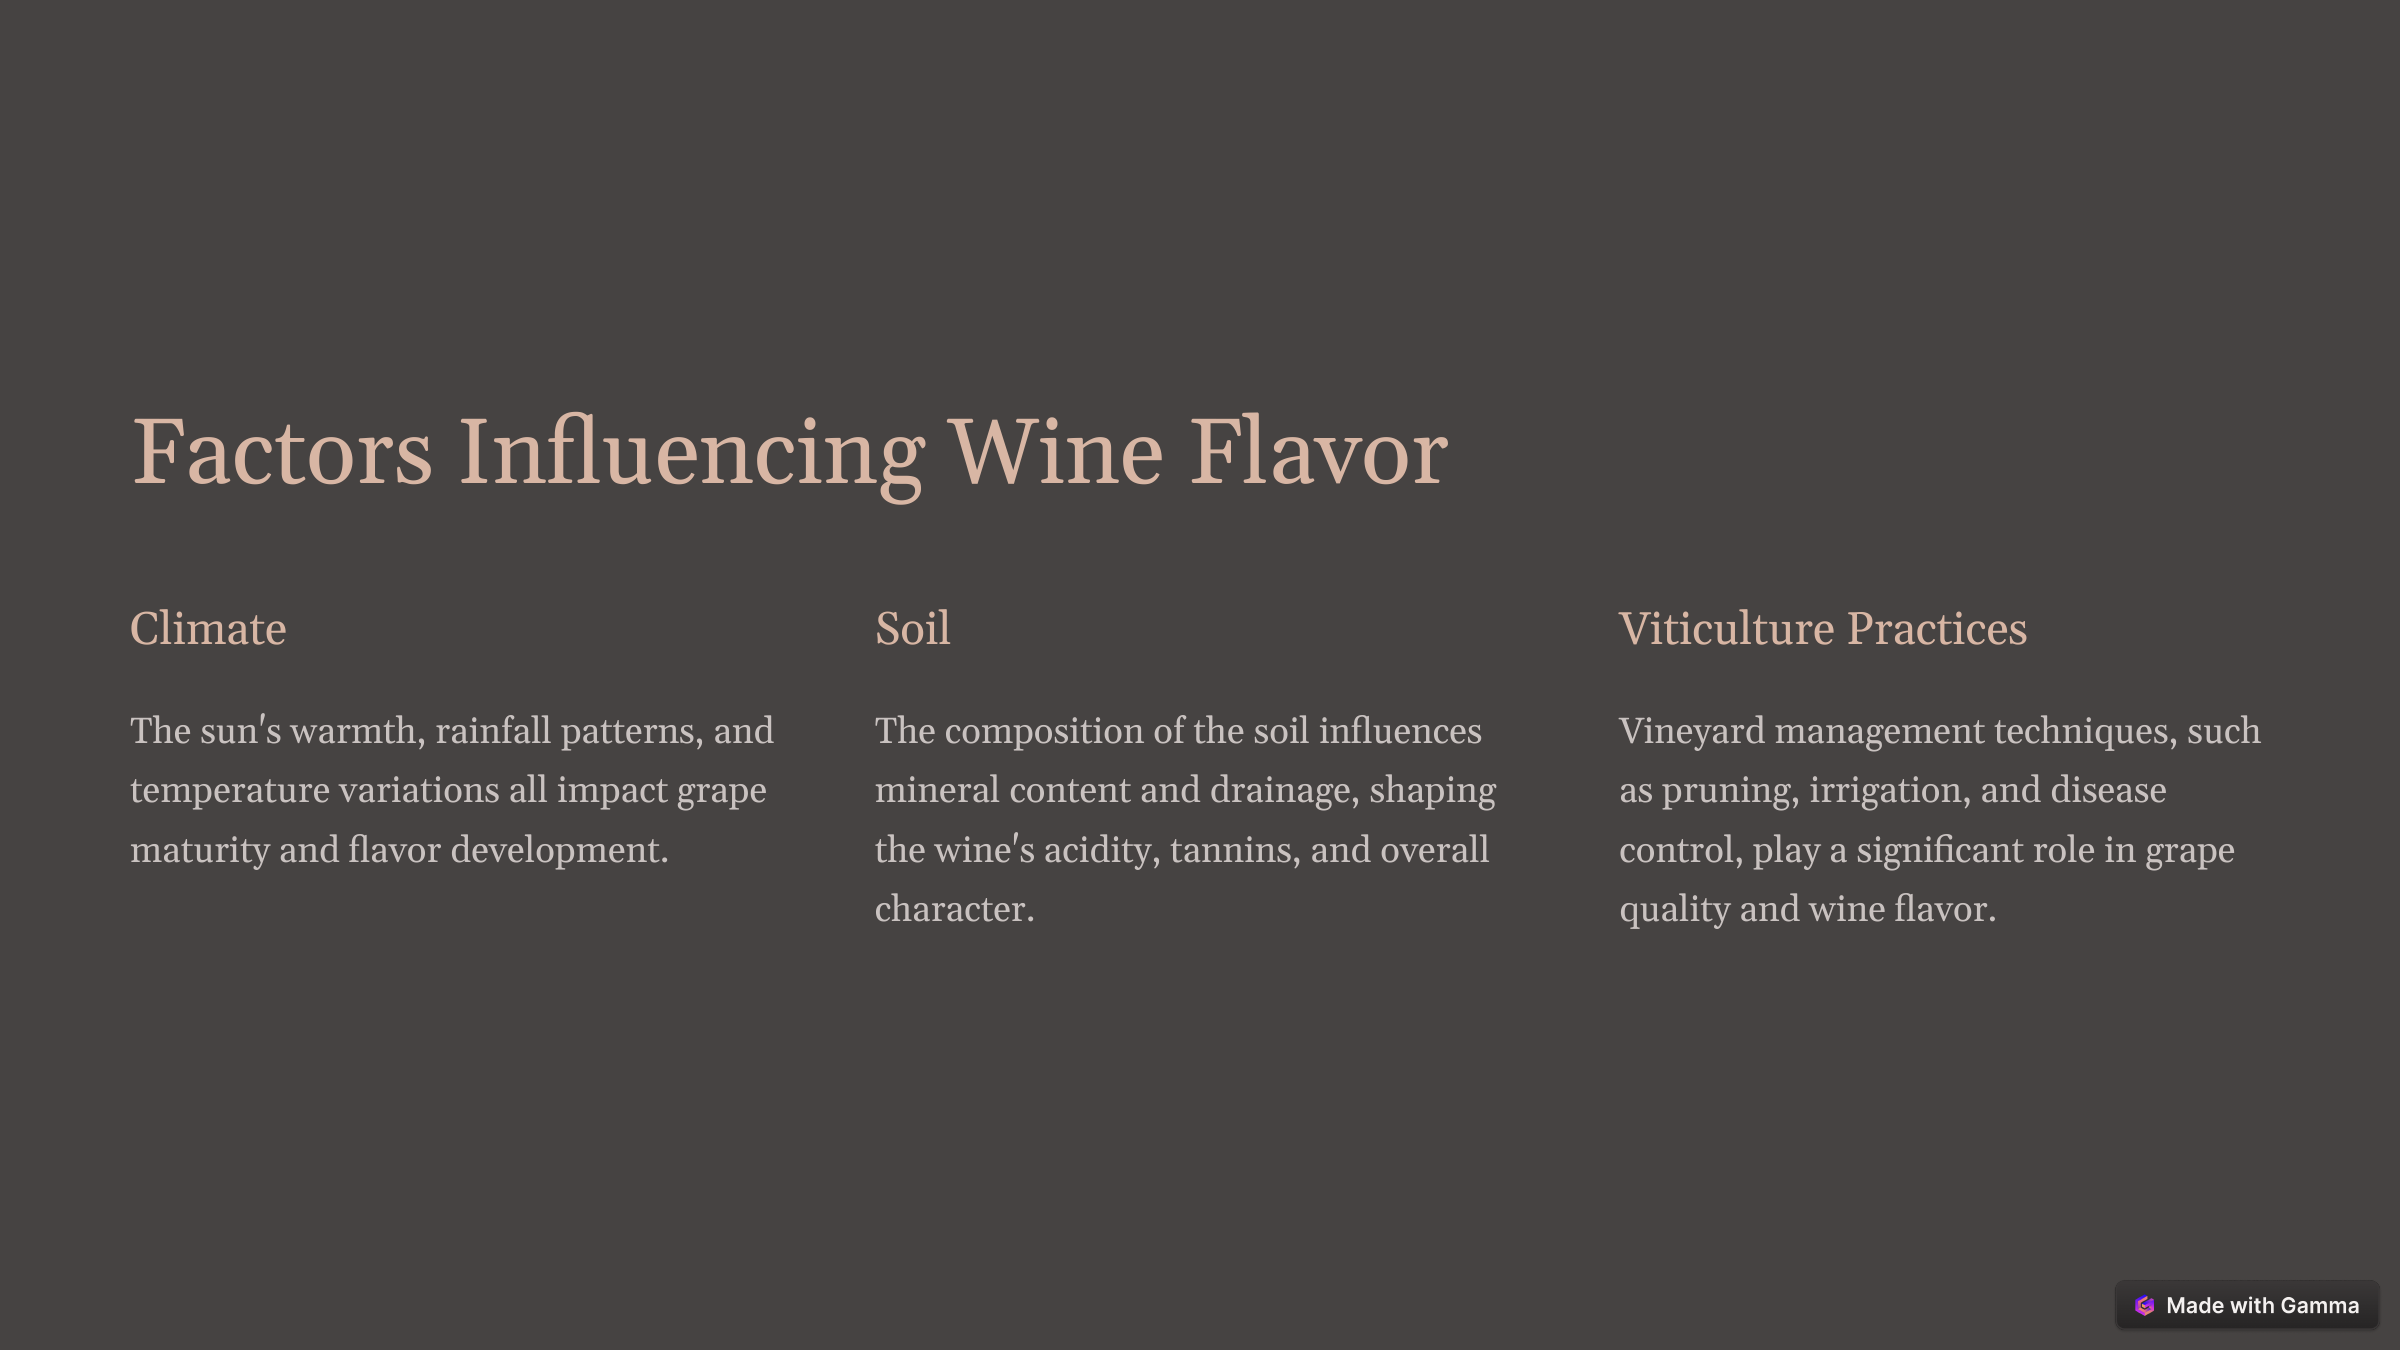

Factors Influencing Wine Flavor
Climate
Soil
Viticulture Practices
The sun's warmth, rainfall patterns, and temperature variations all impact grape maturity and flavor development.
The composition of the soil influences mineral content and drainage, shaping the wine's acidity, tannins, and overall character.
Vineyard management techniques, such as pruning, irrigation, and disease control, play a significant role in grape quality and wine flavor.